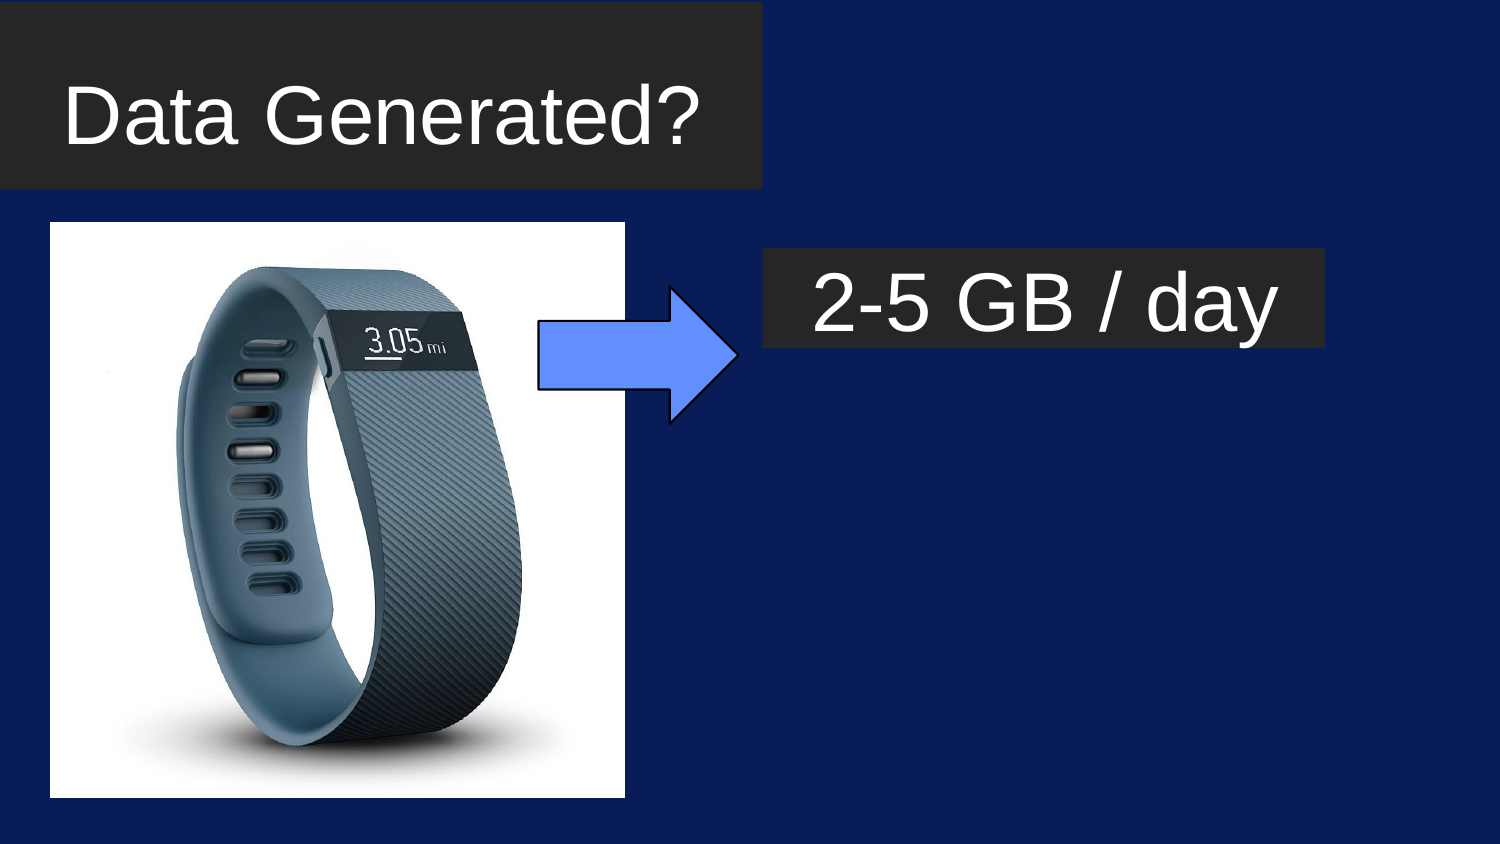

# Data Generated?

2-5 GB / day